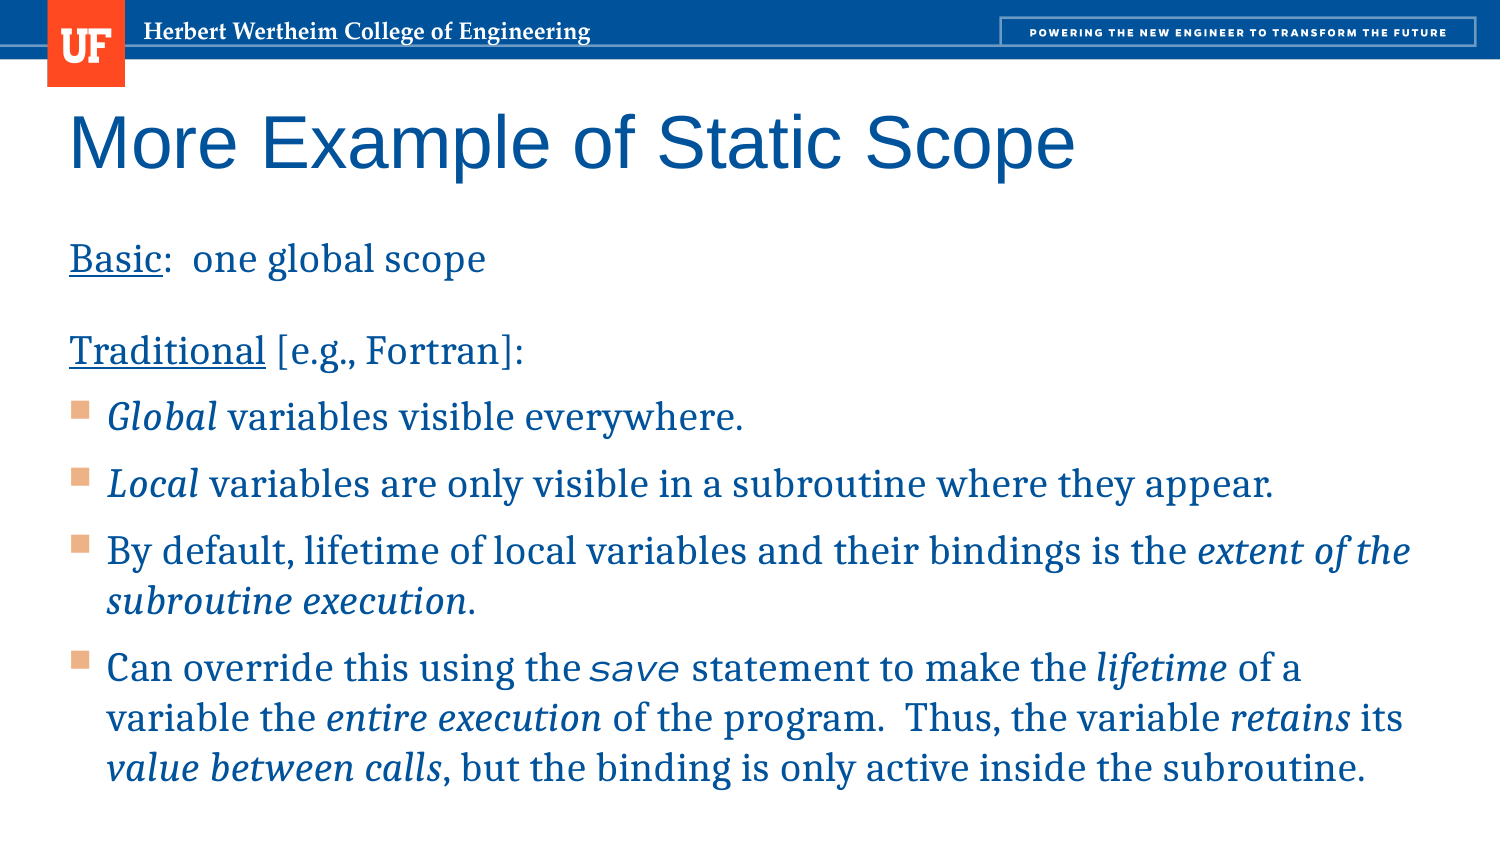

# More Example of Static Scope
Basic:  one global scope
Traditional [e.g., Fortran]:
Global variables visible everywhere.
Local variables are only visible in a subroutine where they appear.
By default, lifetime of local variables and their bindings is the extent of the subroutine execution.
Can override this using the save statement to make the lifetime of a variable the entire execution of the program.  Thus, the variable retains its value between calls, but the binding is only active inside the subroutine.